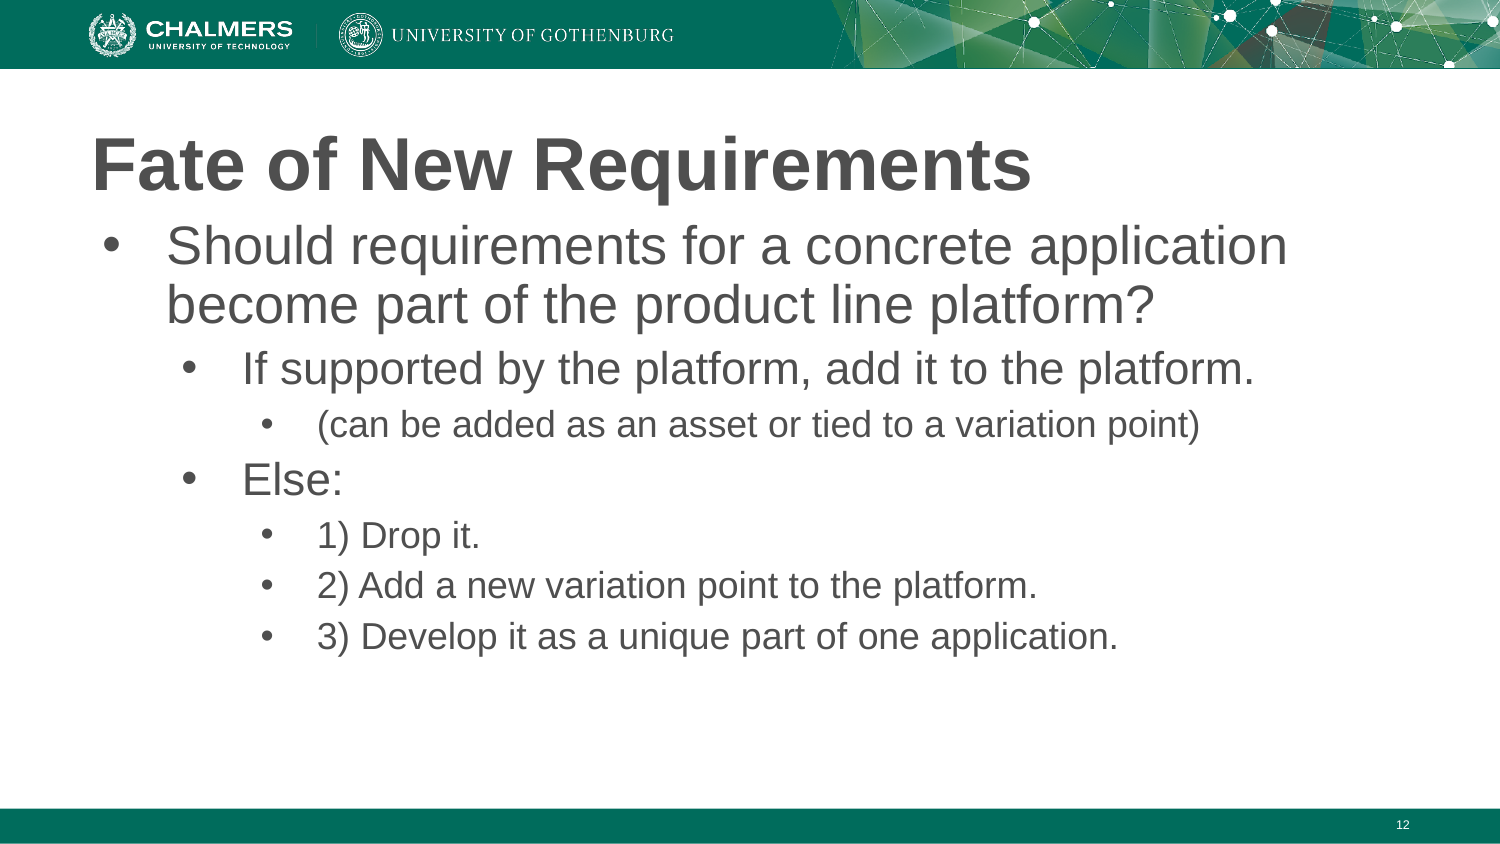

# Fate of New Requirements
Should requirements for a concrete application become part of the product line platform?
If supported by the platform, add it to the platform.
(can be added as an asset or tied to a variation point)
Else:
1) Drop it.
2) Add a new variation point to the platform.
3) Develop it as a unique part of one application.
12